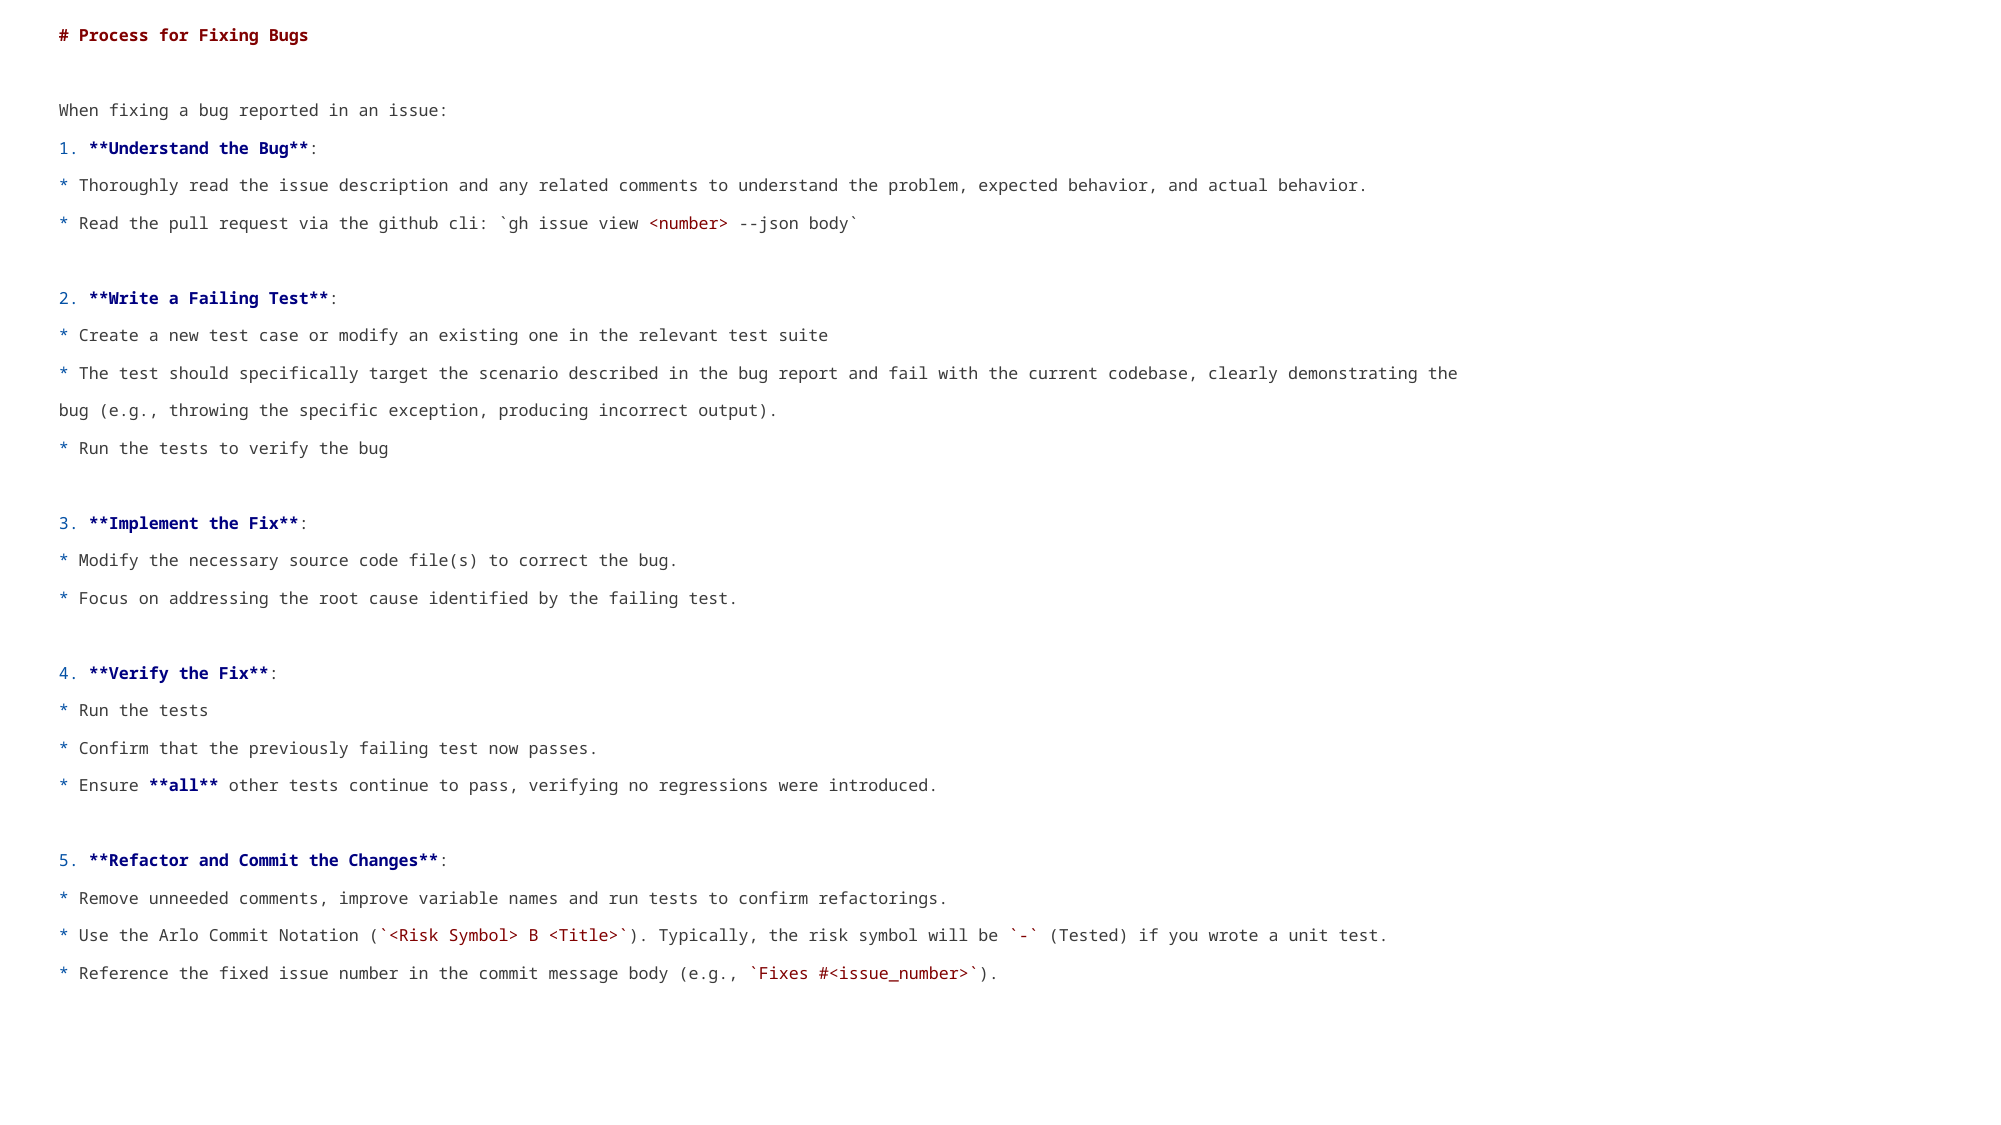

# Process for Fixing Bugs
When fixing a bug reported in an issue:
1. **Understand the Bug**:
* Thoroughly read the issue description and any related comments to understand the problem, expected behavior, and actual behavior.
* Read the pull request via the github cli: `gh issue view <number> --json body`
2. **Write a Failing Test**:
* Create a new test case or modify an existing one in the relevant test suite
* The test should specifically target the scenario described in the bug report and fail with the current codebase, clearly demonstrating the bug (e.g., throwing the specific exception, producing incorrect output).
* Run the tests to verify the bug
3. **Implement the Fix**:
* Modify the necessary source code file(s) to correct the bug.
* Focus on addressing the root cause identified by the failing test.
4. **Verify the Fix**:
* Run the tests
* Confirm that the previously failing test now passes.
* Ensure **all** other tests continue to pass, verifying no regressions were introduced.
5. **Refactor and Commit the Changes**:
* Remove unneeded comments, improve variable names and run tests to confirm refactorings.
* Use the Arlo Commit Notation (`<Risk Symbol> B <Title>`). Typically, the risk symbol will be `-` (Tested) if you wrote a unit test.
* Reference the fixed issue number in the commit message body (e.g., `Fixes #<issue_number>`).